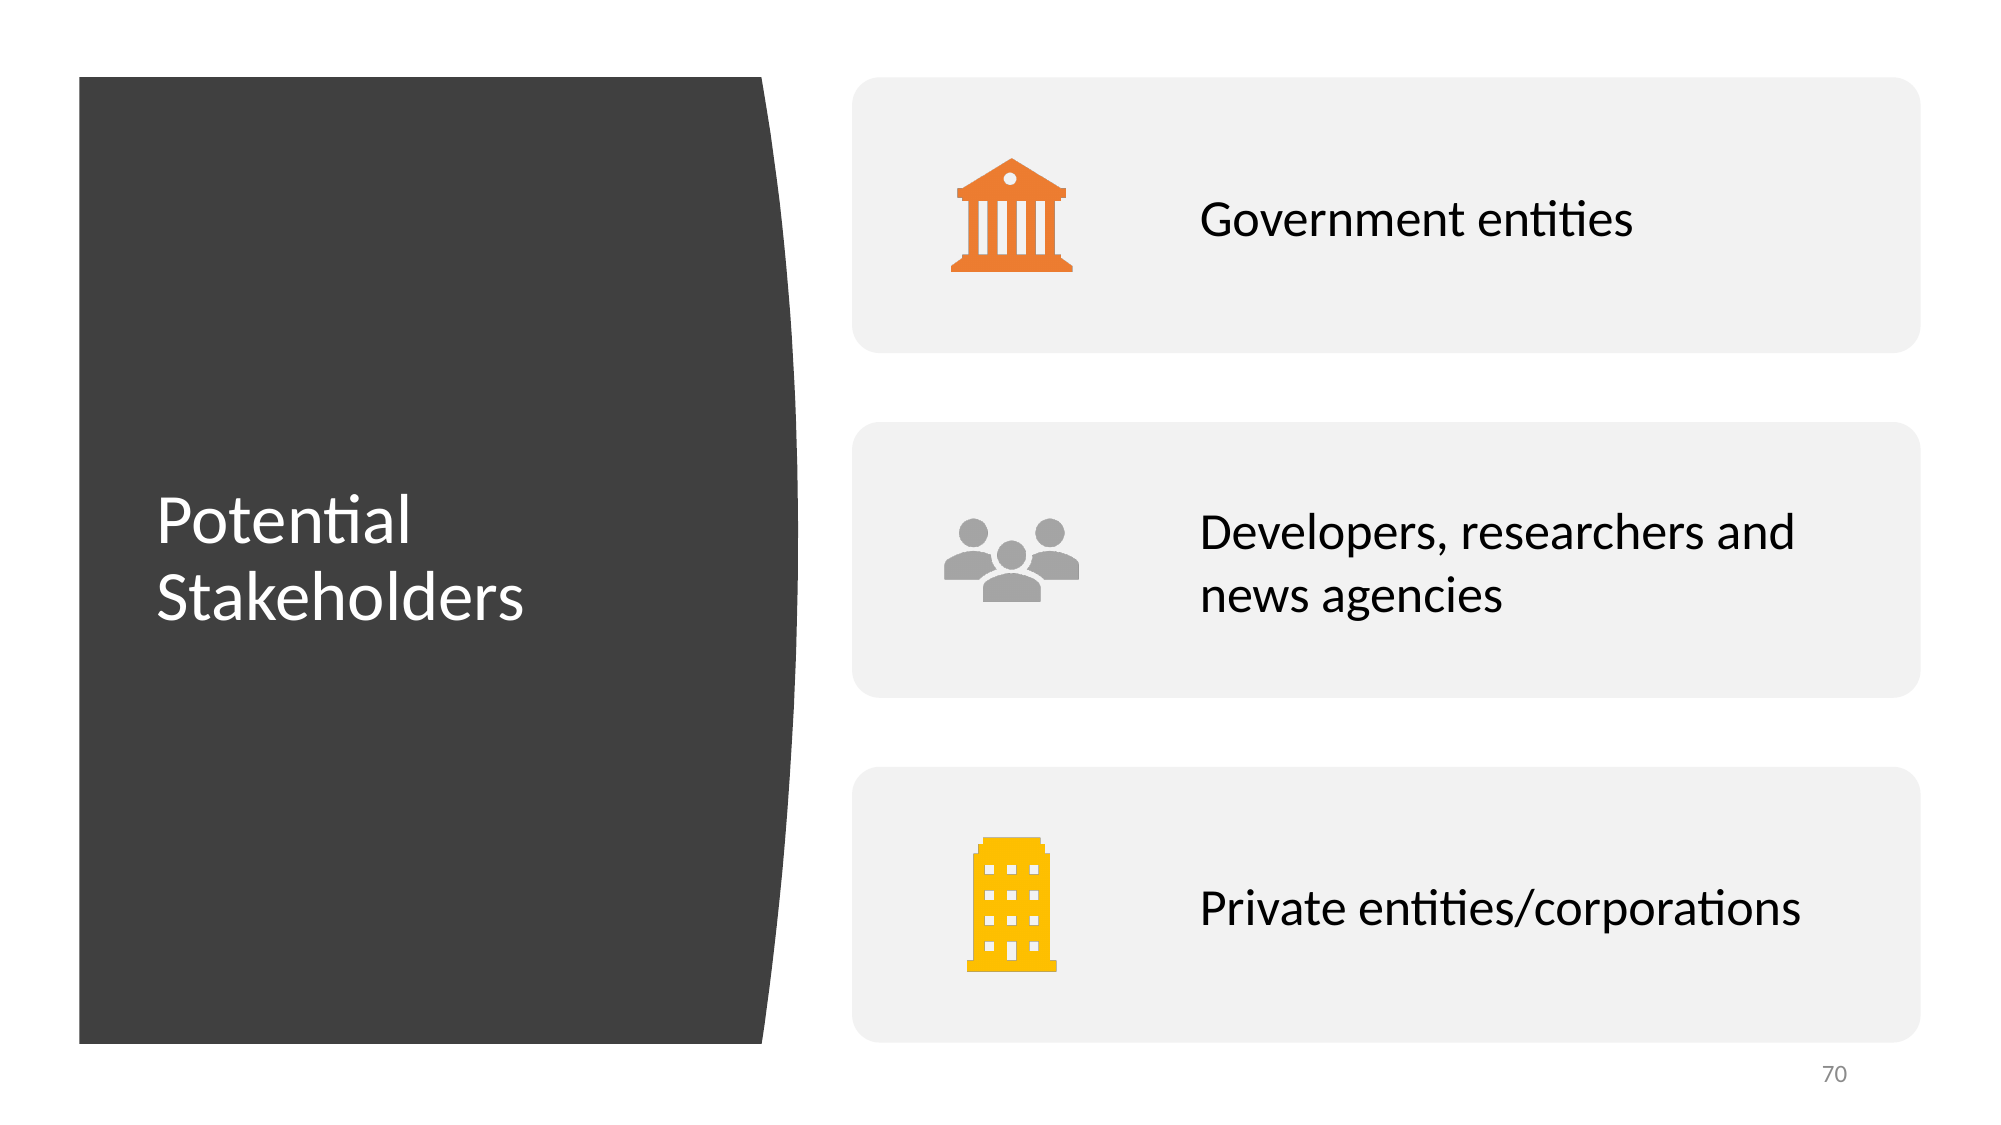

Government entities
Developers, researchers and news agencies
Private entities/corporations

# Potential Stakeholders
70